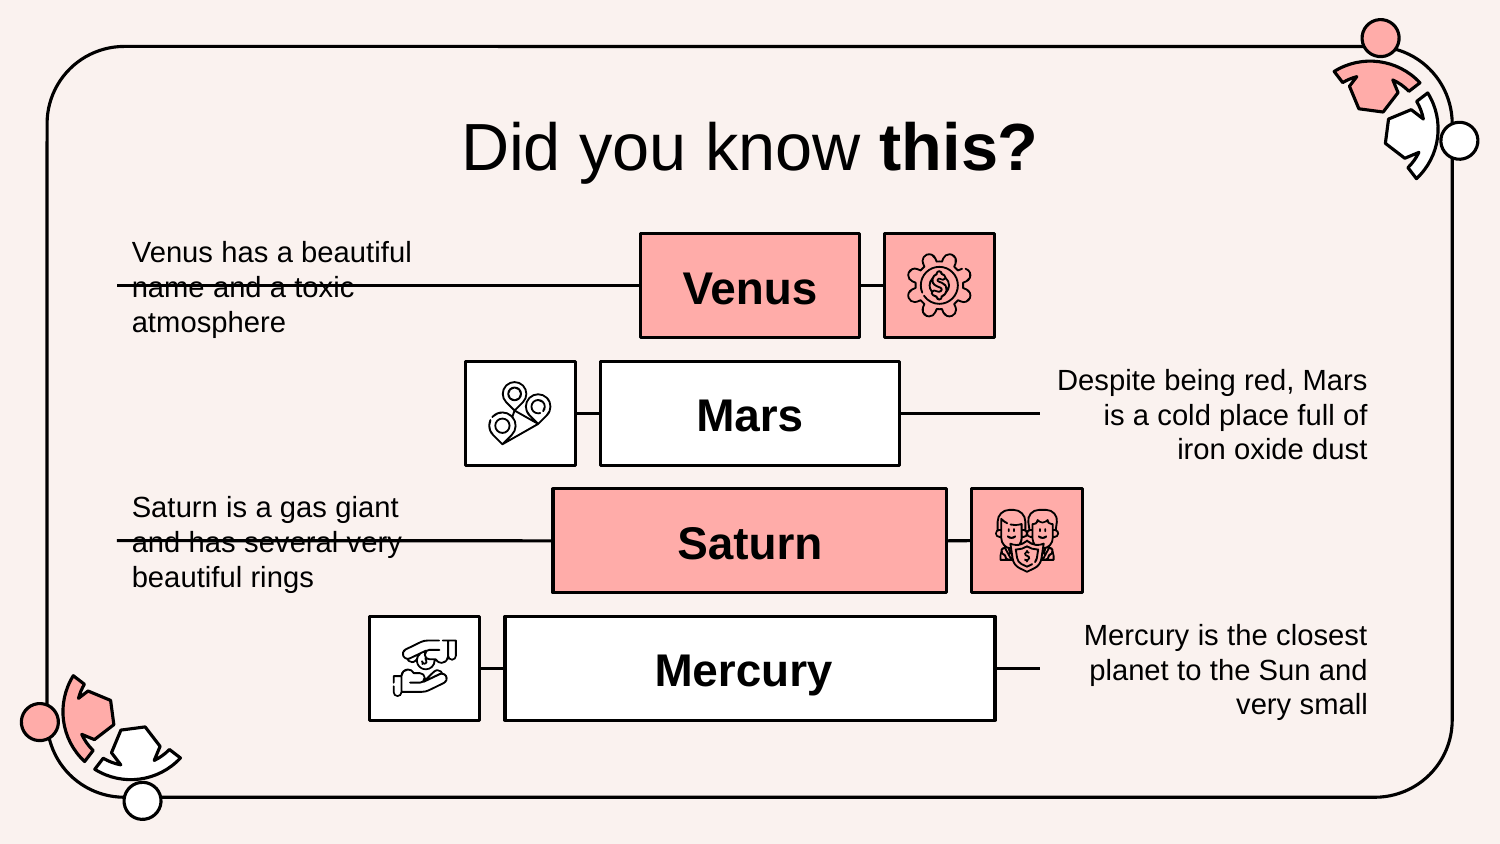

# Did you know this?

Venus has a beautiful name and a toxic atmosphere
Venus

Mars

Despite being red, Mars is a cold place full of iron oxide dust

Saturn is a gas giant and has several very beautiful rings

Saturn

Mercury
Mercury is the closest planet to the Sun and very small